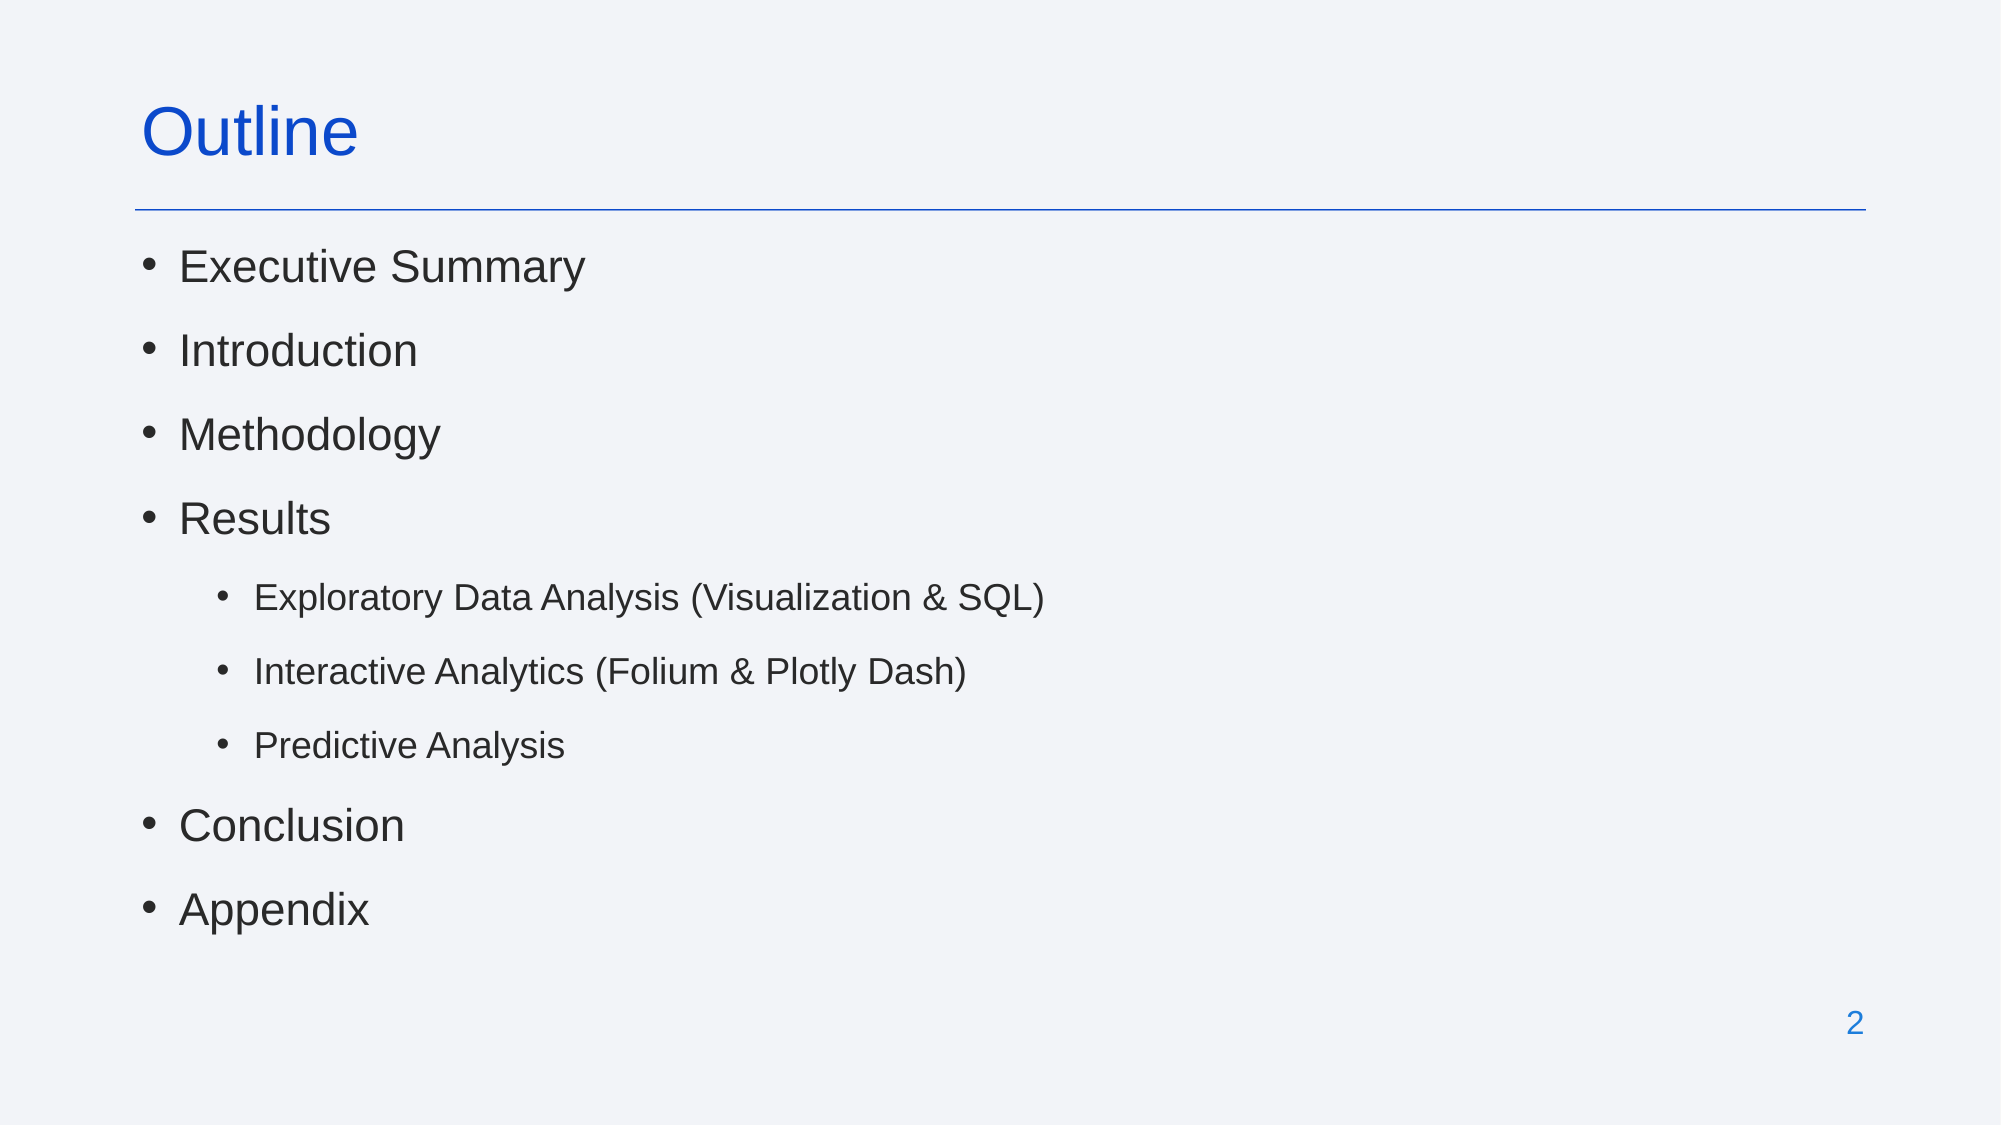

Outline
Executive Summary
Introduction
Methodology
Results
Exploratory Data Analysis (Visualization & SQL)
Interactive Analytics (Folium & Plotly Dash)
Predictive Analysis
Conclusion
Appendix
2